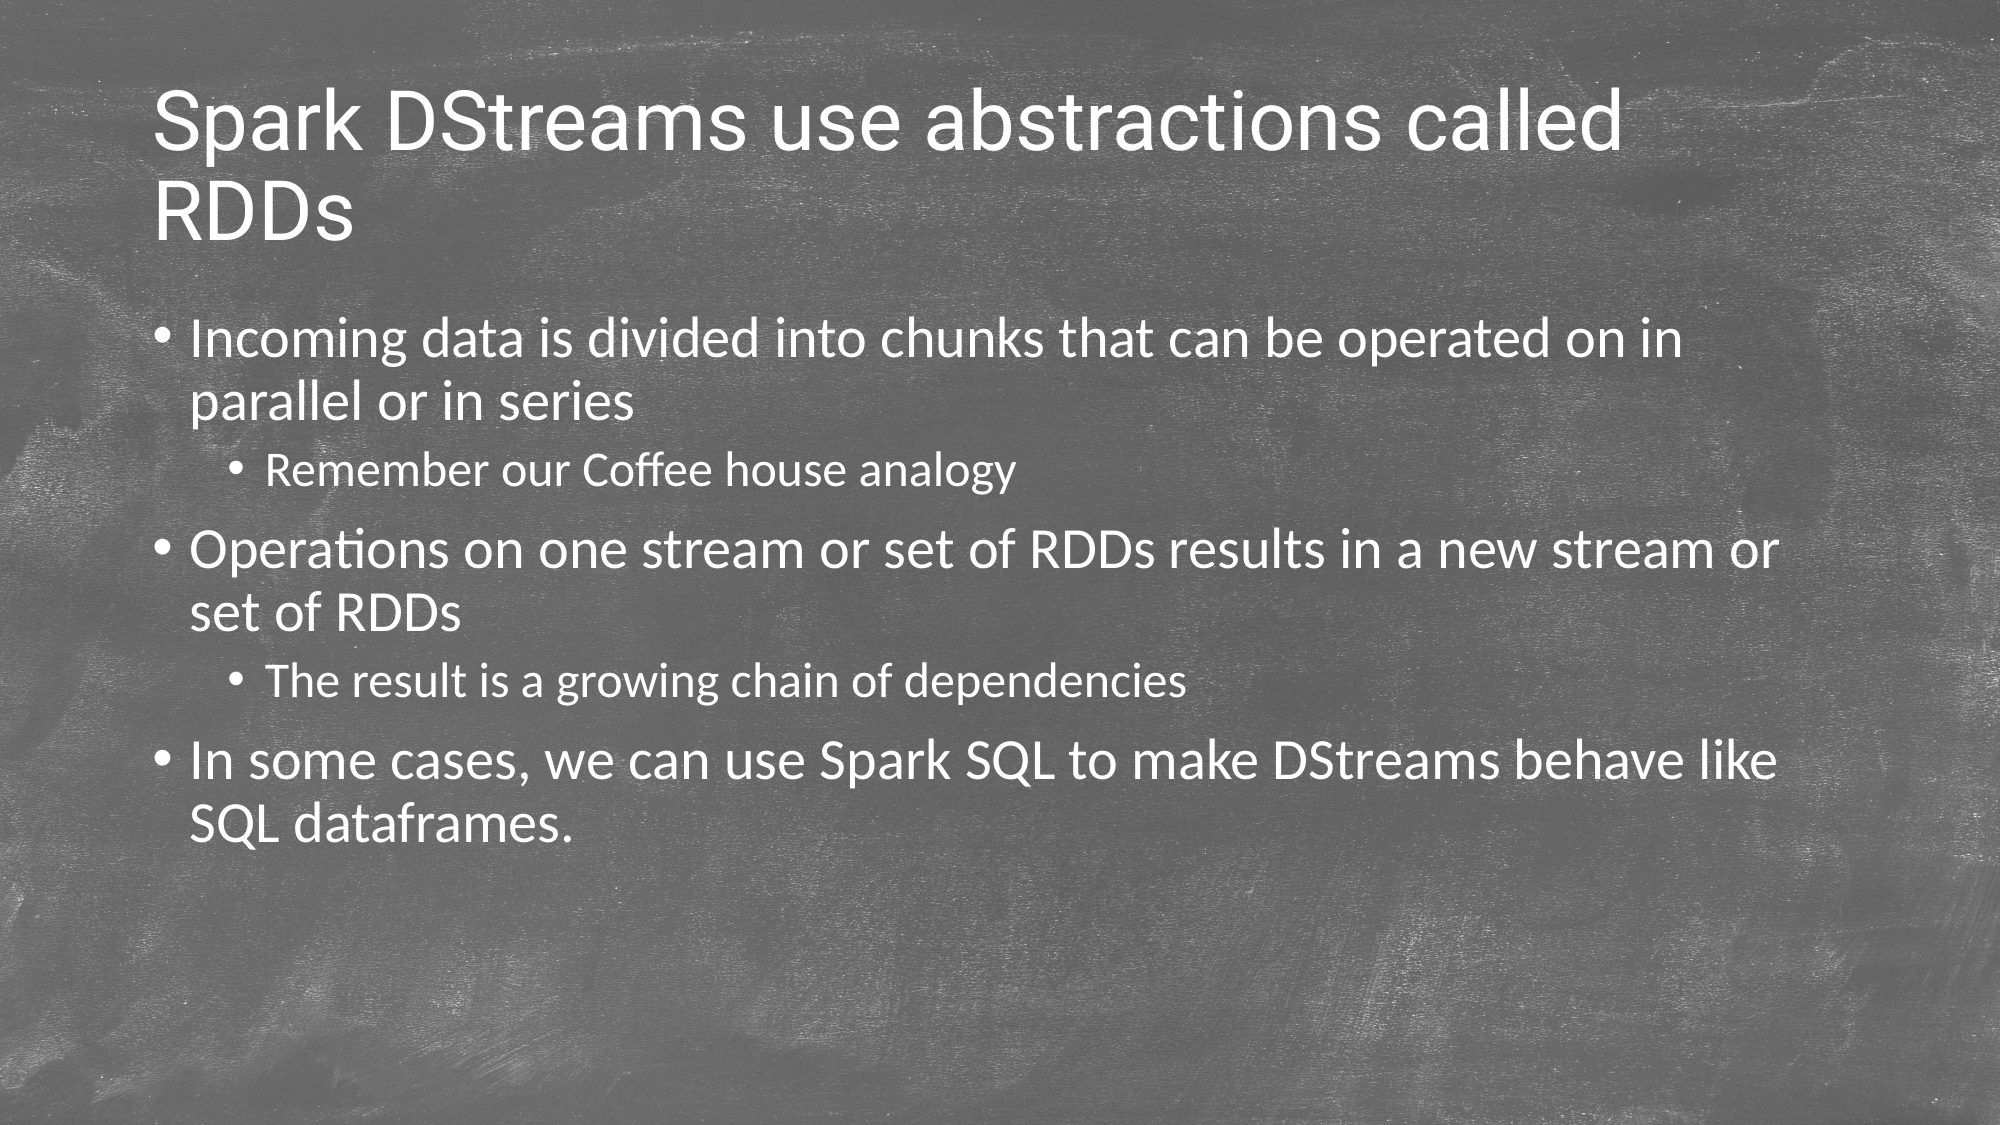

# Spark DStreams use abstractions called RDDs
Incoming data is divided into chunks that can be operated on in parallel or in series
Remember our Coffee house analogy
Operations on one stream or set of RDDs results in a new stream or set of RDDs
The result is a growing chain of dependencies
In some cases, we can use Spark SQL to make DStreams behave like SQL dataframes.